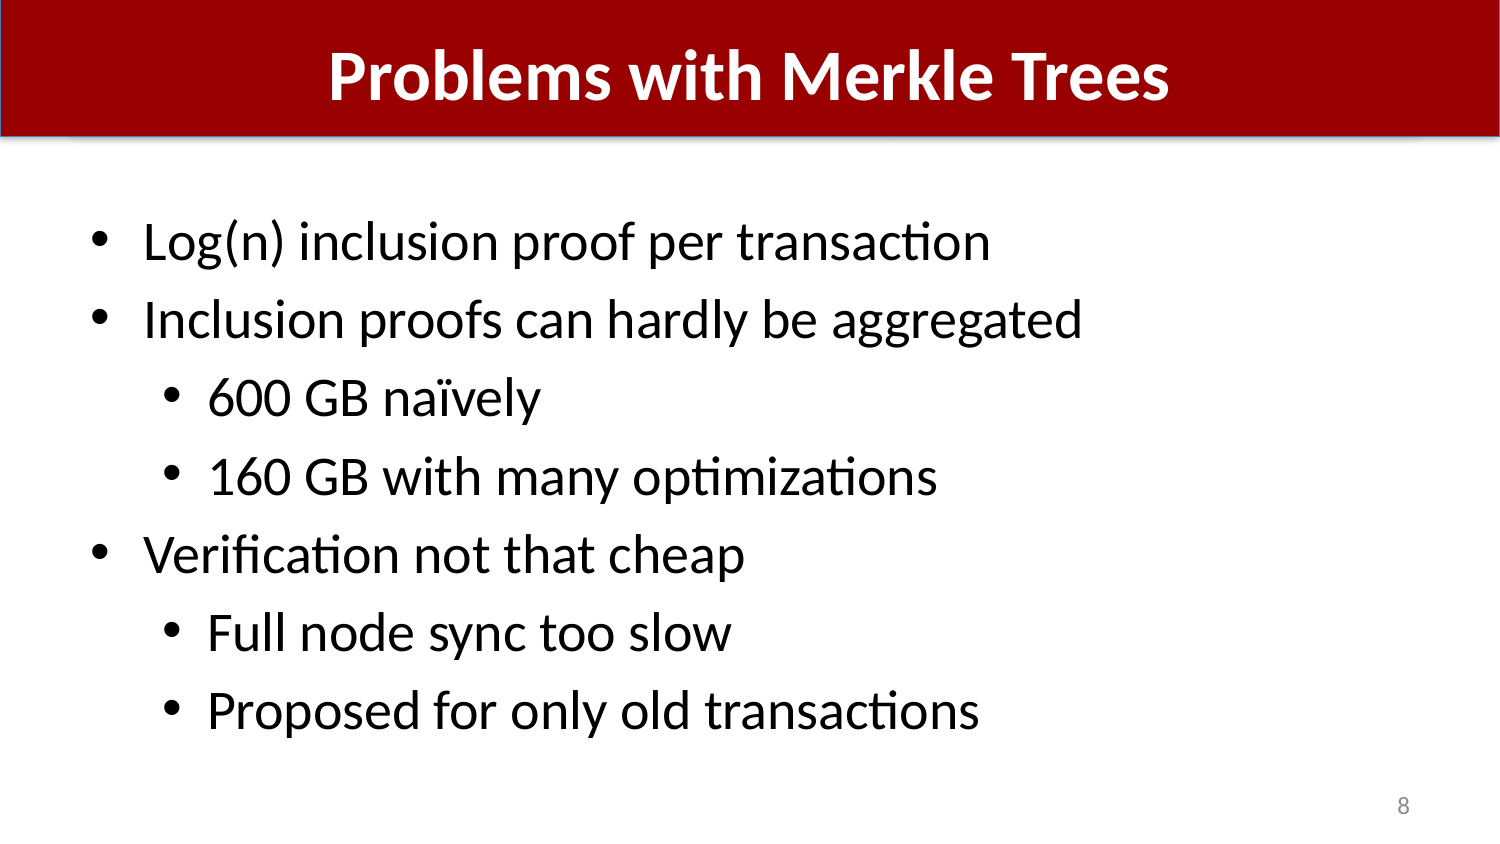

# Problems with Merkle Trees
Log(n) inclusion proof per transaction
Inclusion proofs can hardly be aggregated
600 GB naïvely
160 GB with many optimizations
Verification not that cheap
Full node sync too slow
Proposed for only old transactions

8